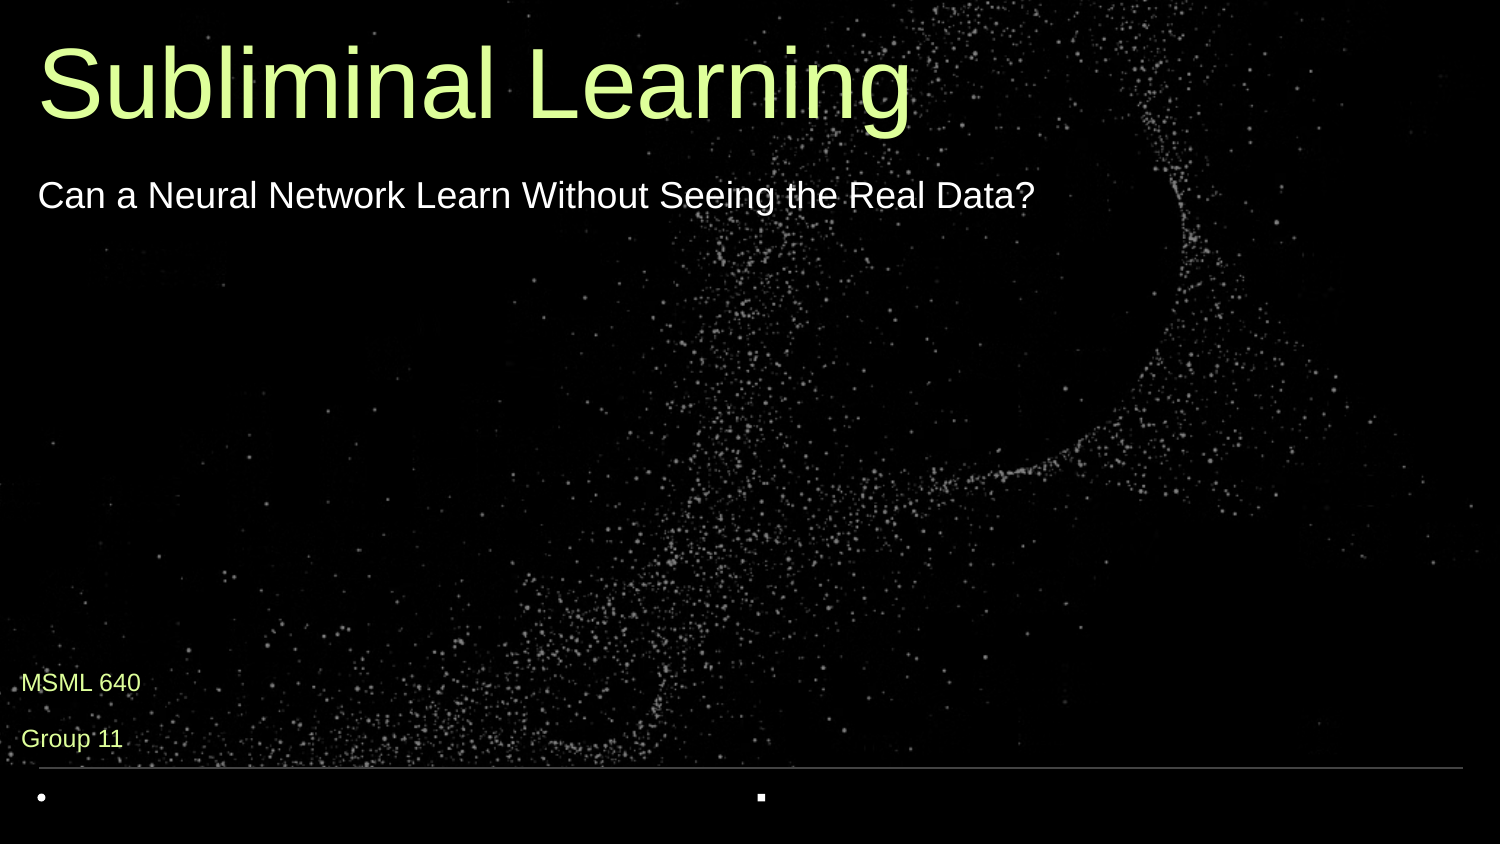

# Subliminal Learning

Can a Neural Network Learn Without Seeing the Real Data?
MSML 640
Group 11